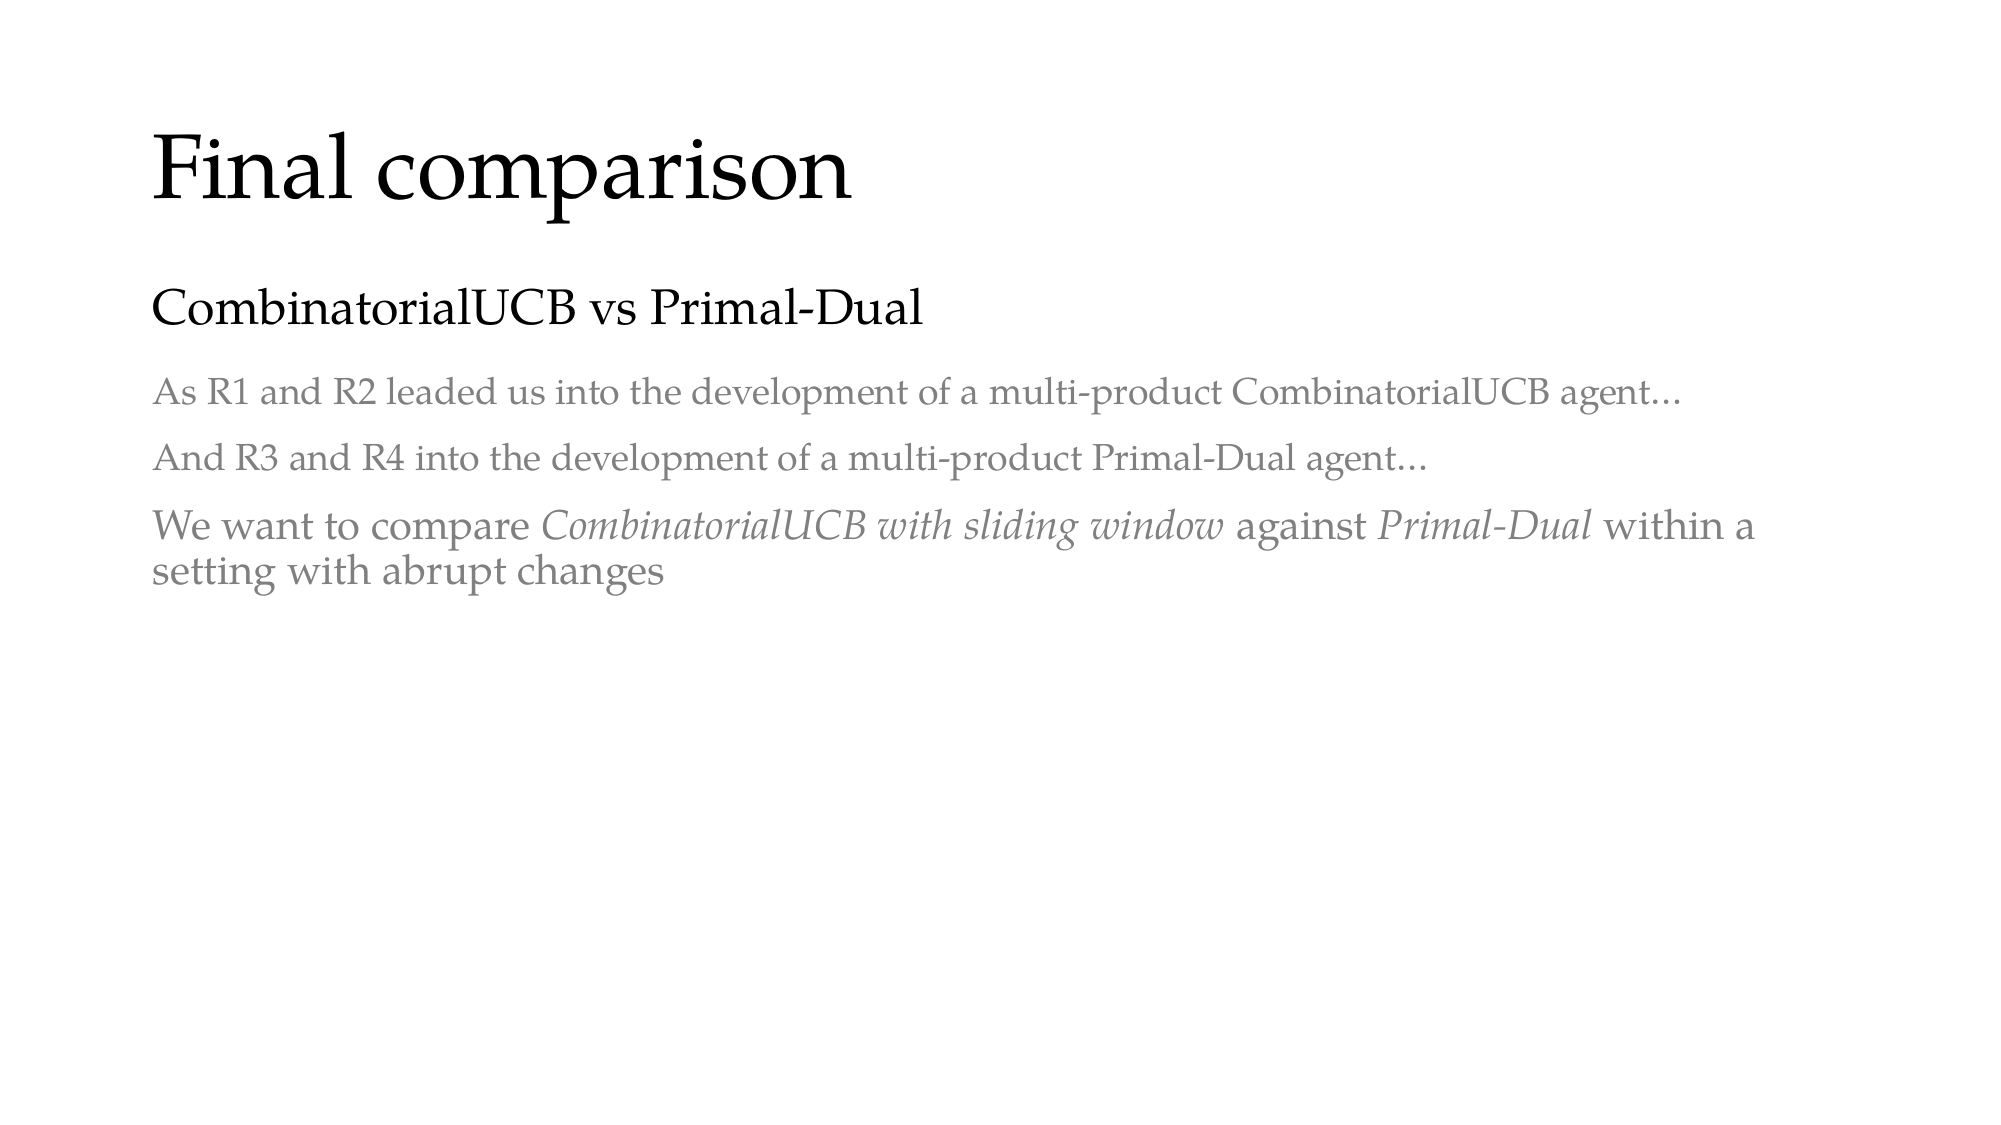

# Final comparison
CombinatorialUCB vs Primal-Dual
As R1 and R2 leaded us into the development of a multi-product CombinatorialUCB agent…
And R3 and R4 into the development of a multi-product Primal-Dual agent…
We want to compare CombinatorialUCB with sliding window against Primal-Dual within a setting with abrupt changes